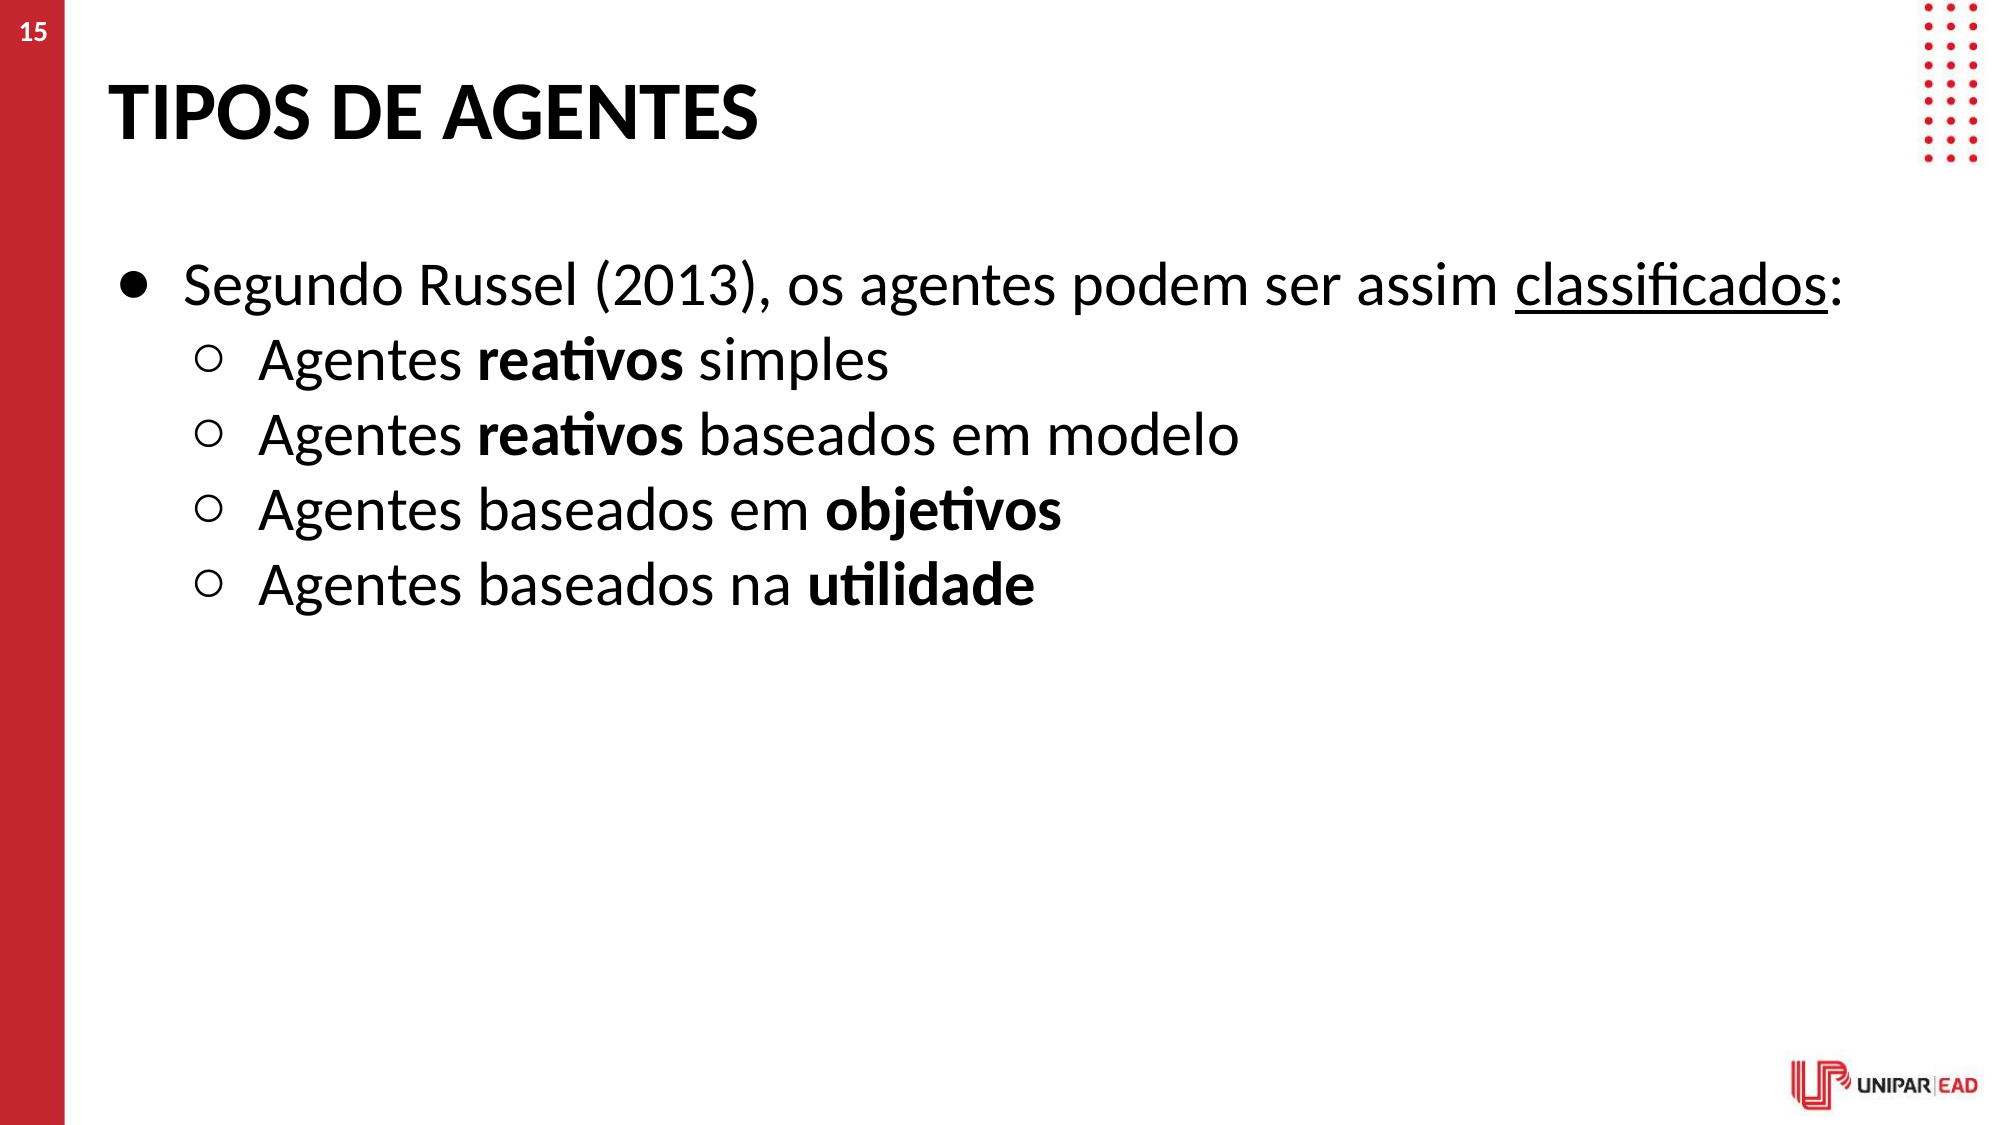

15
# TIPOS DE AGENTES
Segundo Russel (2013), os agentes podem ser assim classificados:
Agentes reativos simples
Agentes reativos baseados em modelo
Agentes baseados em objetivos
Agentes baseados na utilidade